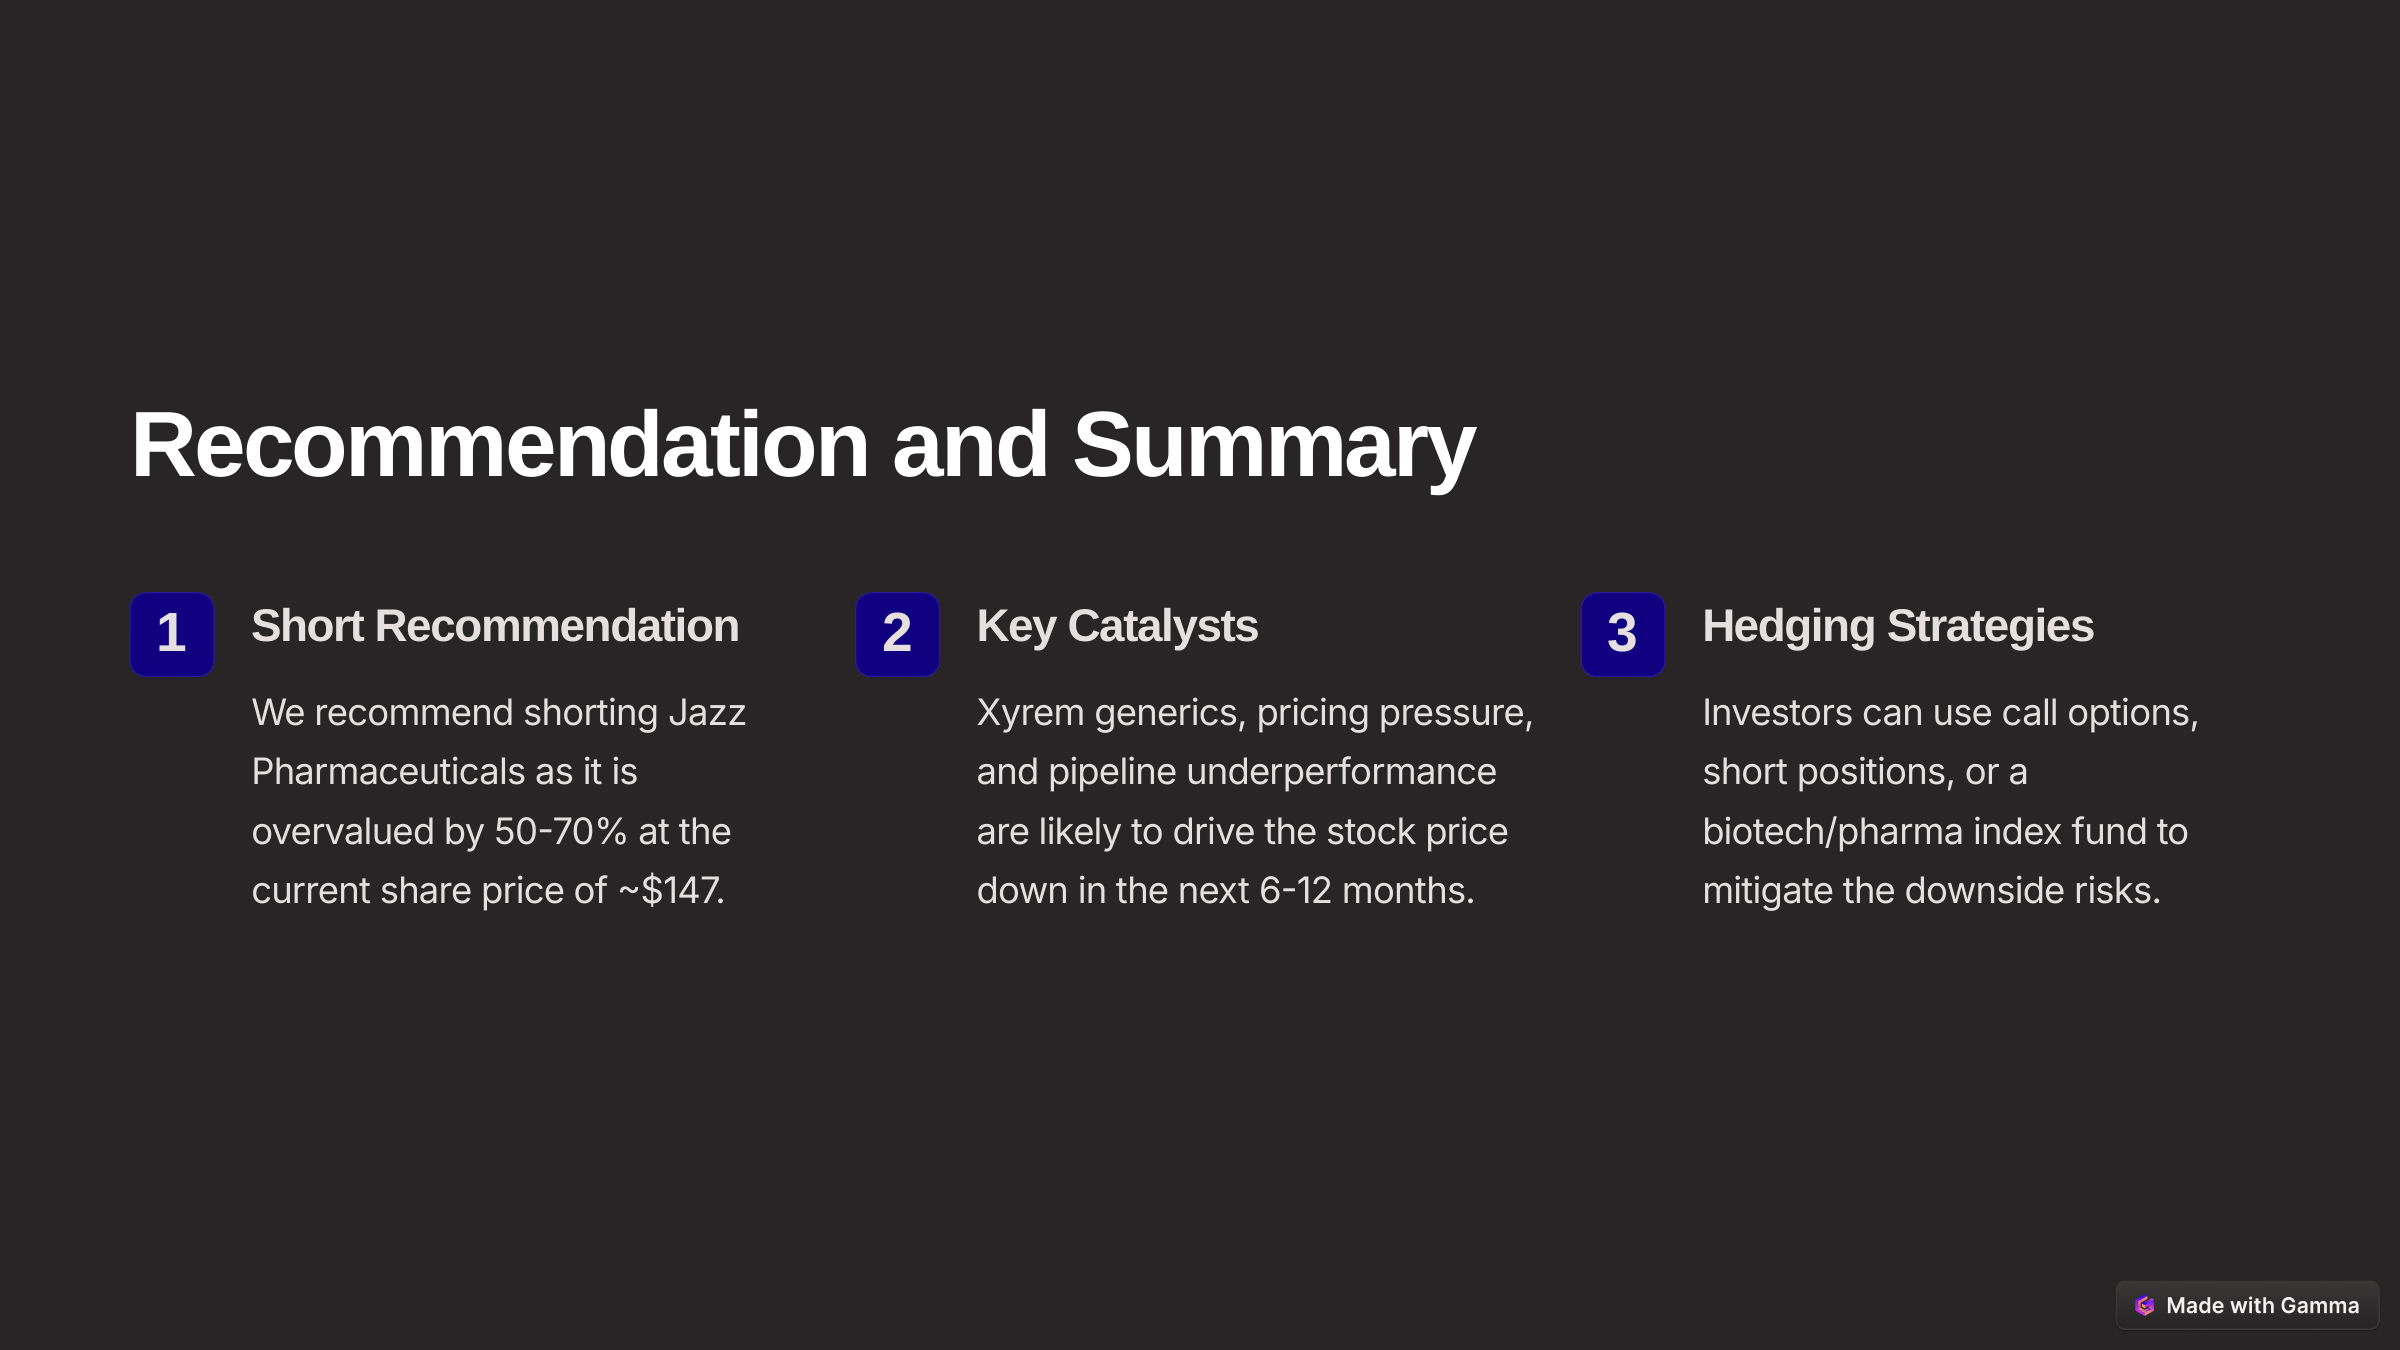

Recommendation and Summary

Short Recommendation

Key Catalysts

Hedging Strategies
1
2
3
We recommend shorting Jazz Pharmaceuticals as it is overvalued by 50-70% at the current share price of ~$147.
Xyrem generics, pricing pressure, and pipeline underperformance are likely to drive the stock price down in the next 6-12 months.
Investors can use call options, short positions, or a biotech/pharma index fund to mitigate the downside risks.